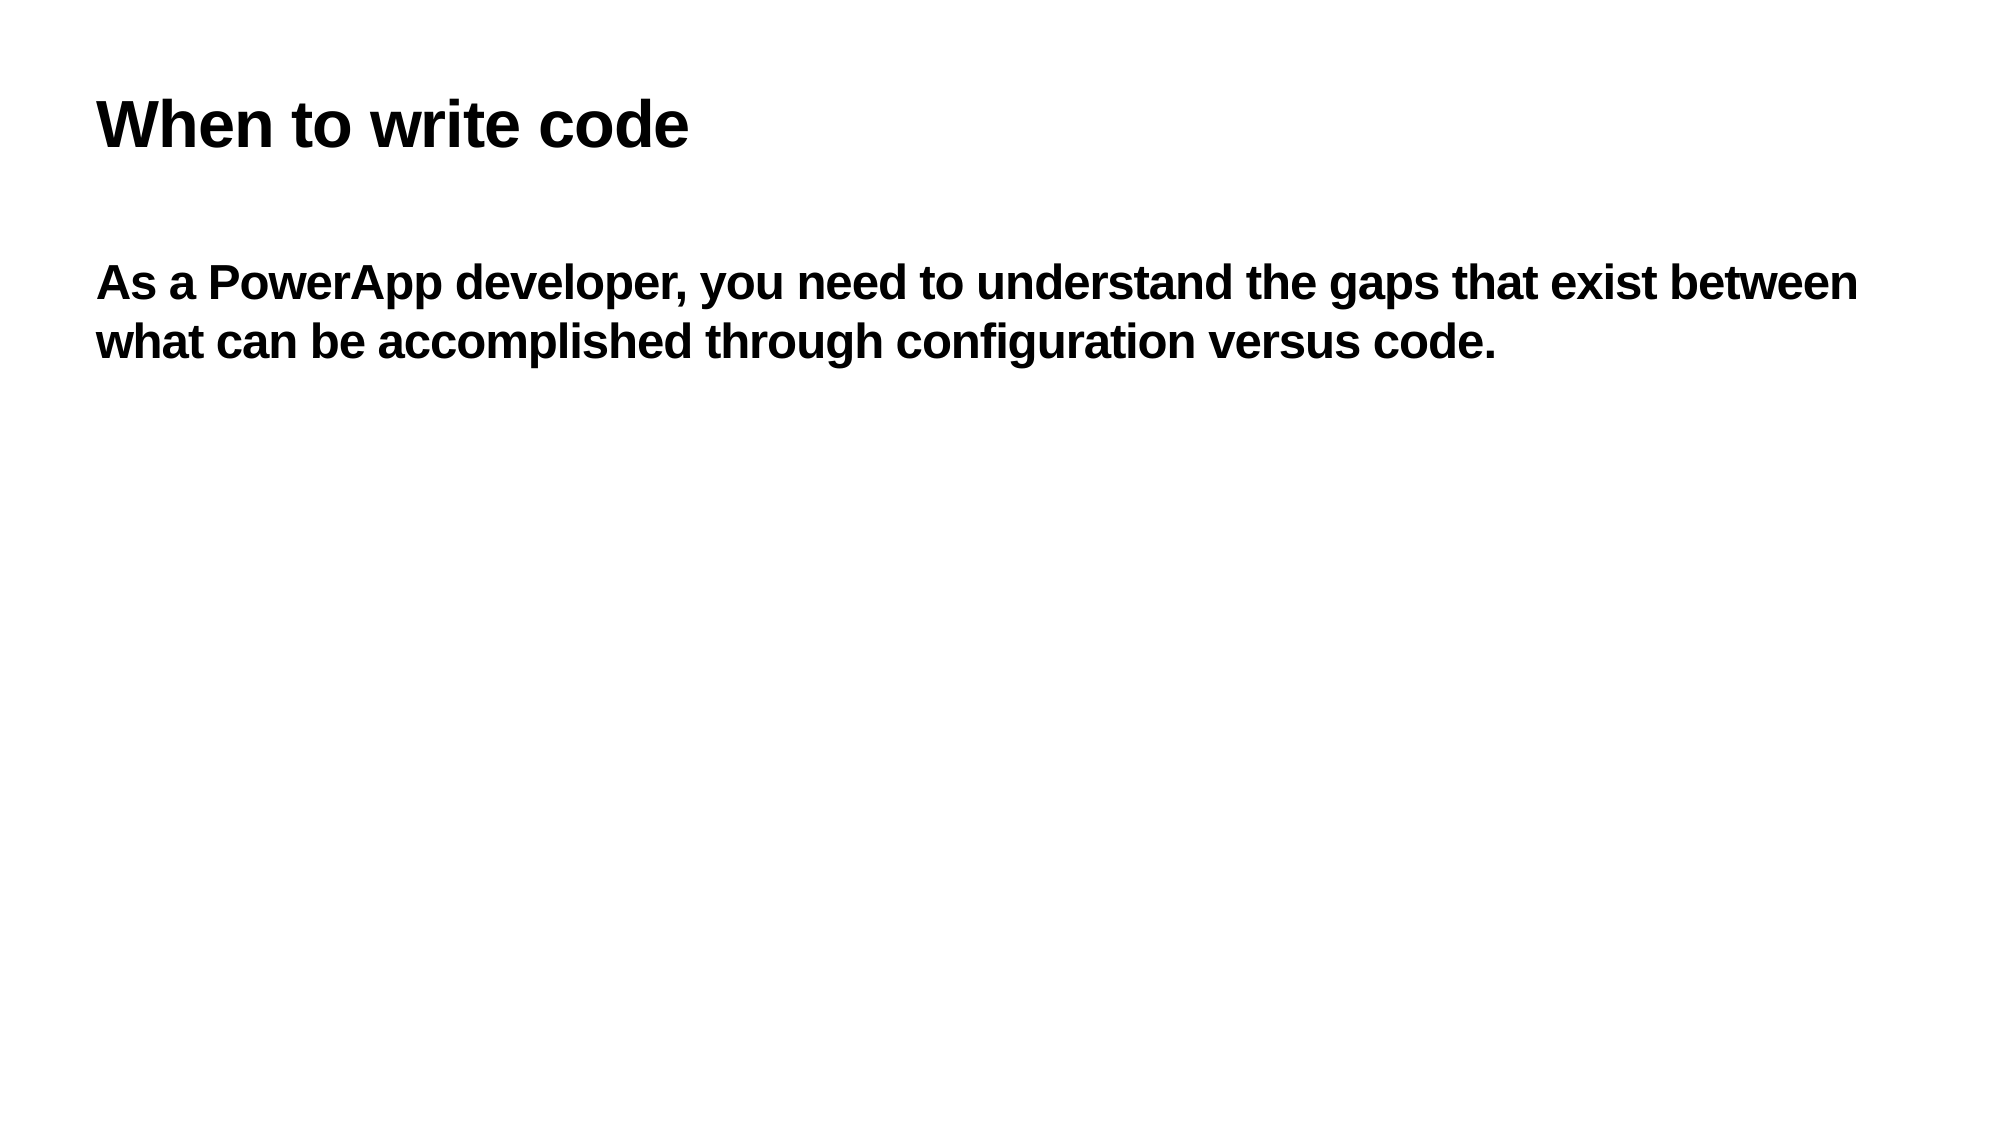

# When to write code
As a PowerApp developer, you need to understand the gaps that exist between what can be accomplished through configuration versus code.